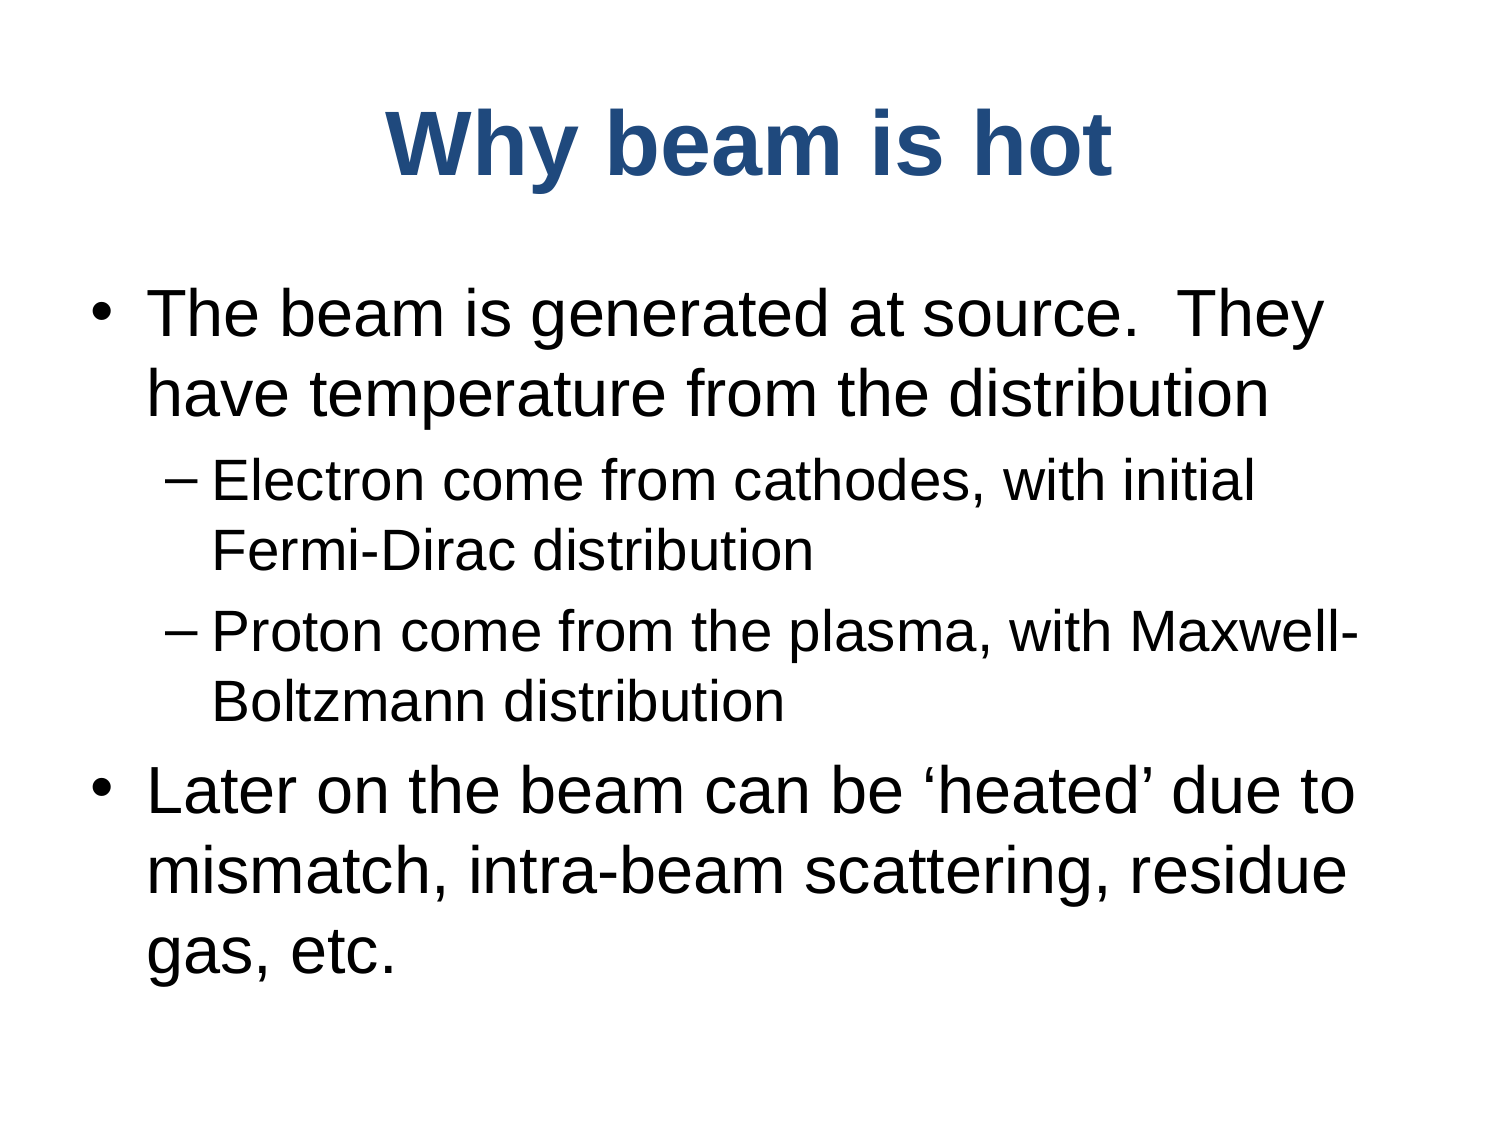

# Why beam is hot
The beam is generated at source.  They have temperature from the distribution
Electron come from cathodes, with initial Fermi-Dirac distribution
Proton come from the plasma, with Maxwell-Boltzmann distribution
Later on the beam can be ‘heated’ due to mismatch, intra-beam scattering, residue gas, etc.